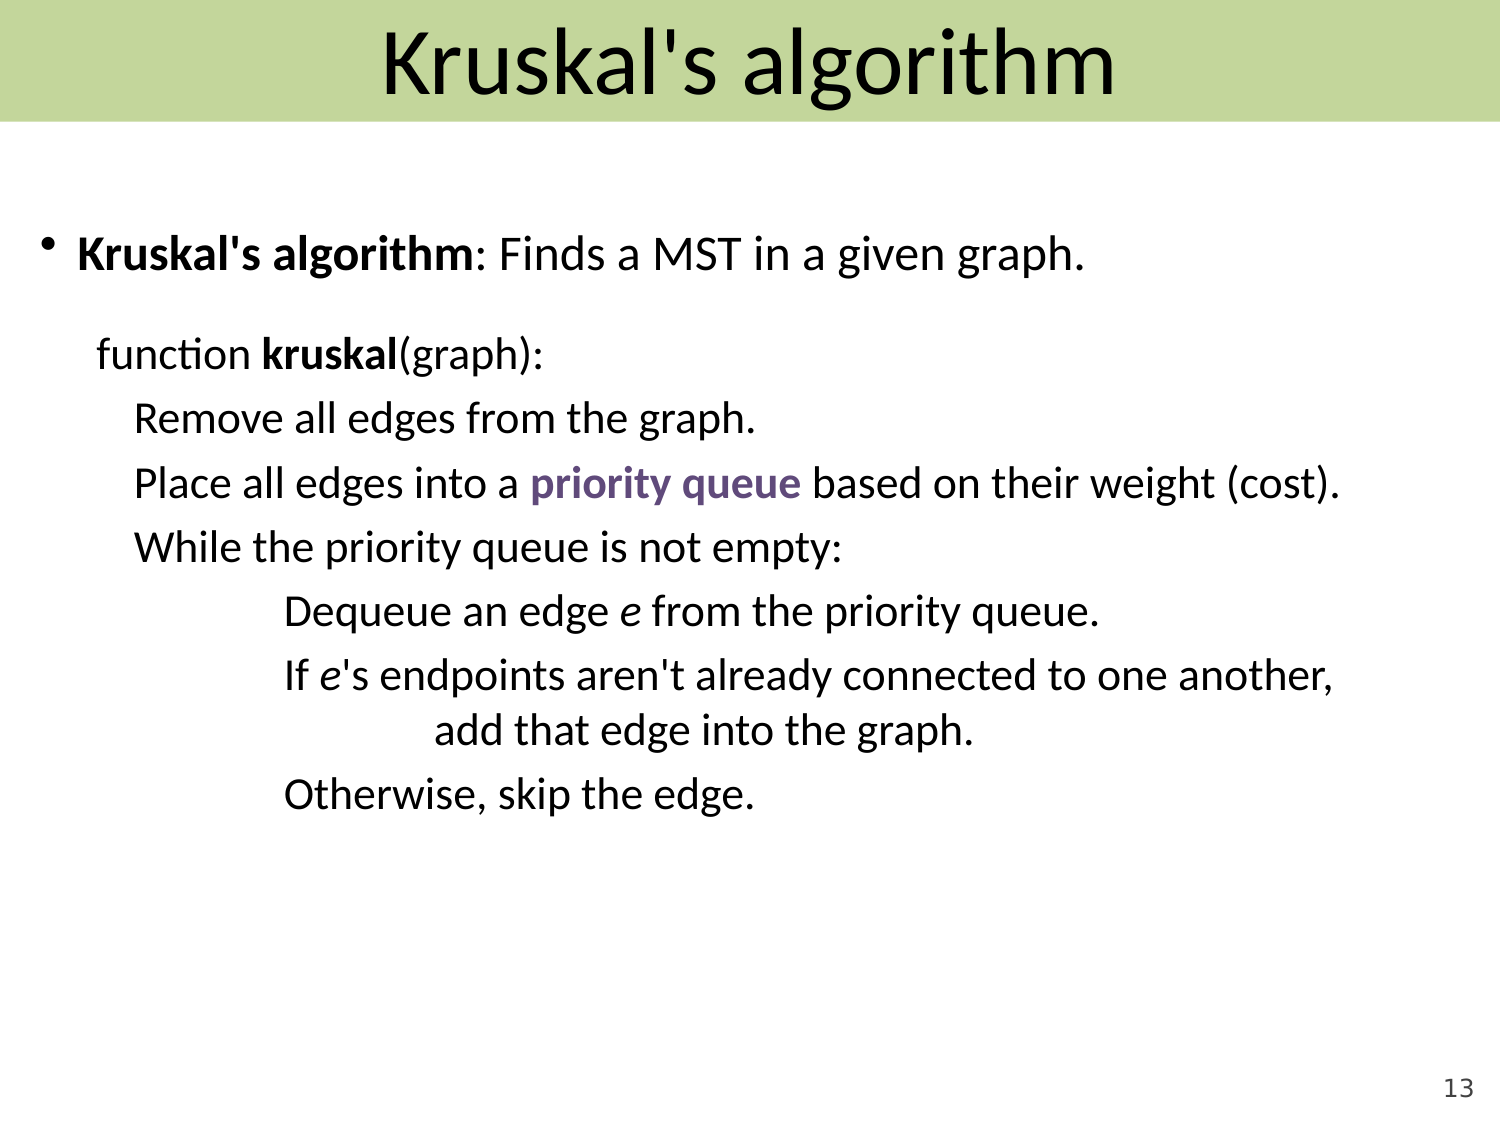

# Kruskal's algorithm
Kruskal's algorithm: Finds a MST in a given graph.

function kruskal(graph):
	Remove all edges from the graph.
	Place all edges into a priority queue based on their weight (cost).
	While the priority queue is not empty:
		Dequeue an edge e from the priority queue.
		If e's endpoints aren't already connected to one another,
		add that edge into the graph.
		Otherwise, skip the edge.